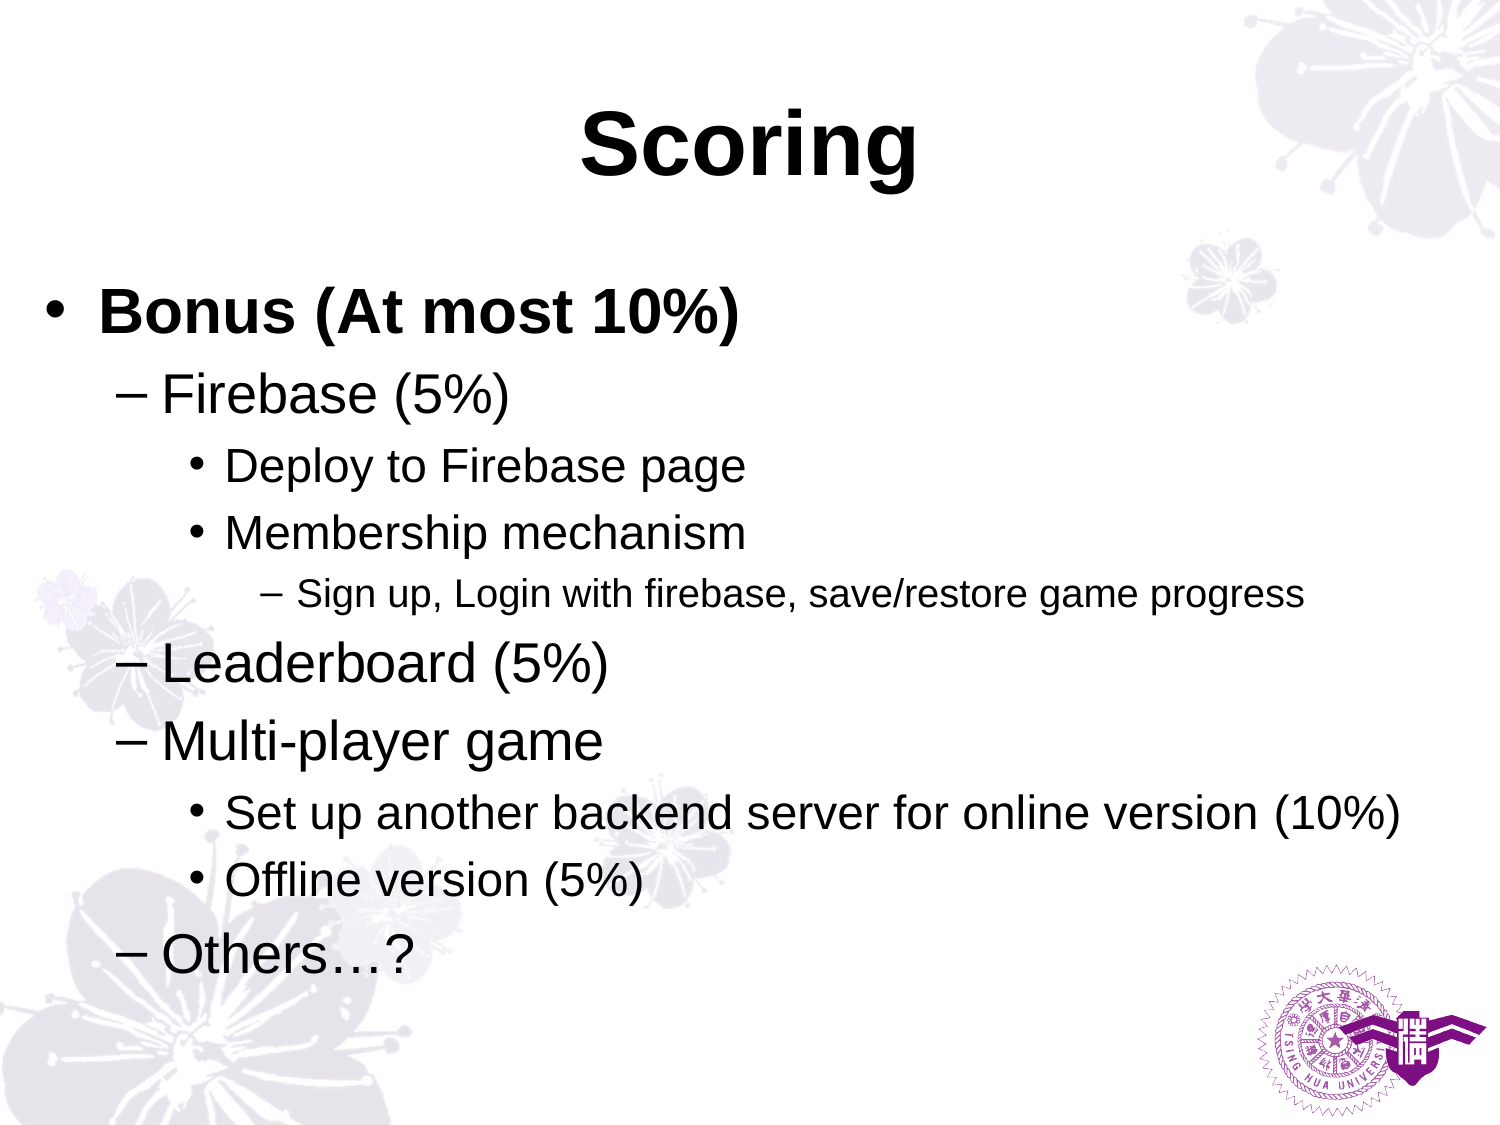

# Scoring
Bonus (At most 10%)
Firebase (5%)
Deploy to Firebase page
Membership mechanism
Sign up, Login with firebase, save/restore game progress
Leaderboard (5%)
Multi-player game
Set up another backend server for online version (10%)
Offline version (5%)
Others…?